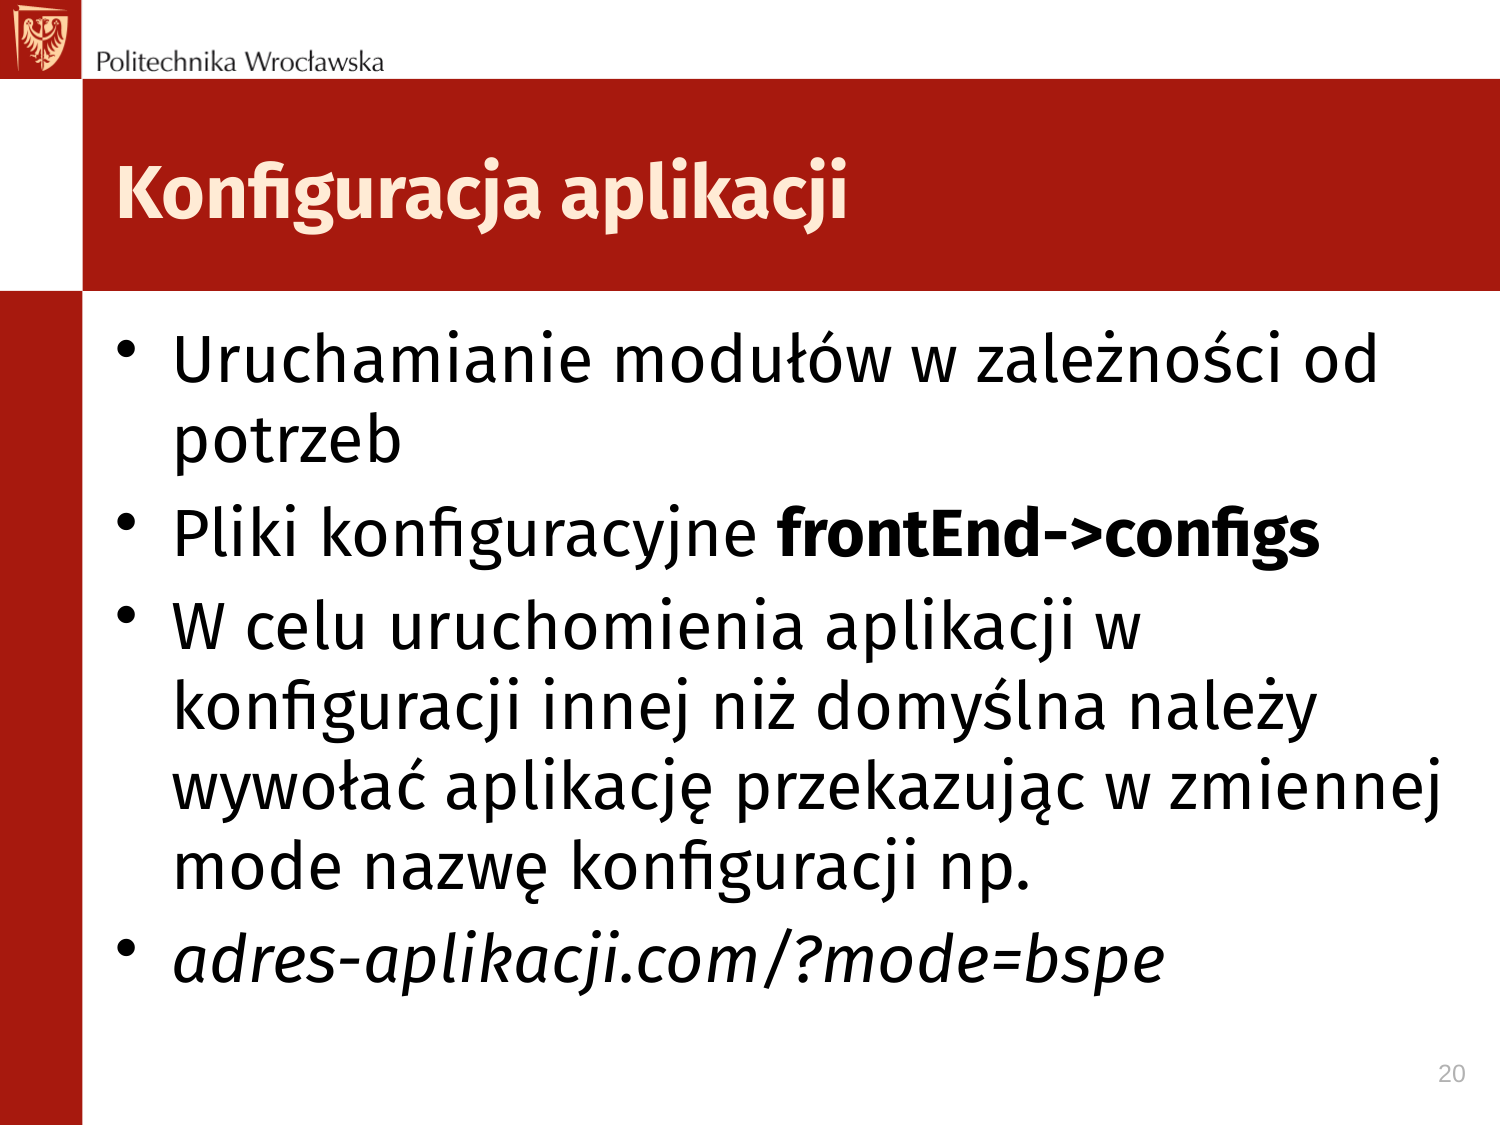

# Konfiguracja aplikacji
Uruchamianie modułów w zależności od potrzeb
Pliki konfiguracyjne frontEnd->configs
W celu uruchomienia aplikacji w konfiguracji innej niż domyślna należy wywołać aplikację przekazując w zmiennej mode nazwę konfiguracji np.
adres-aplikacji.com/?mode=bspe
20